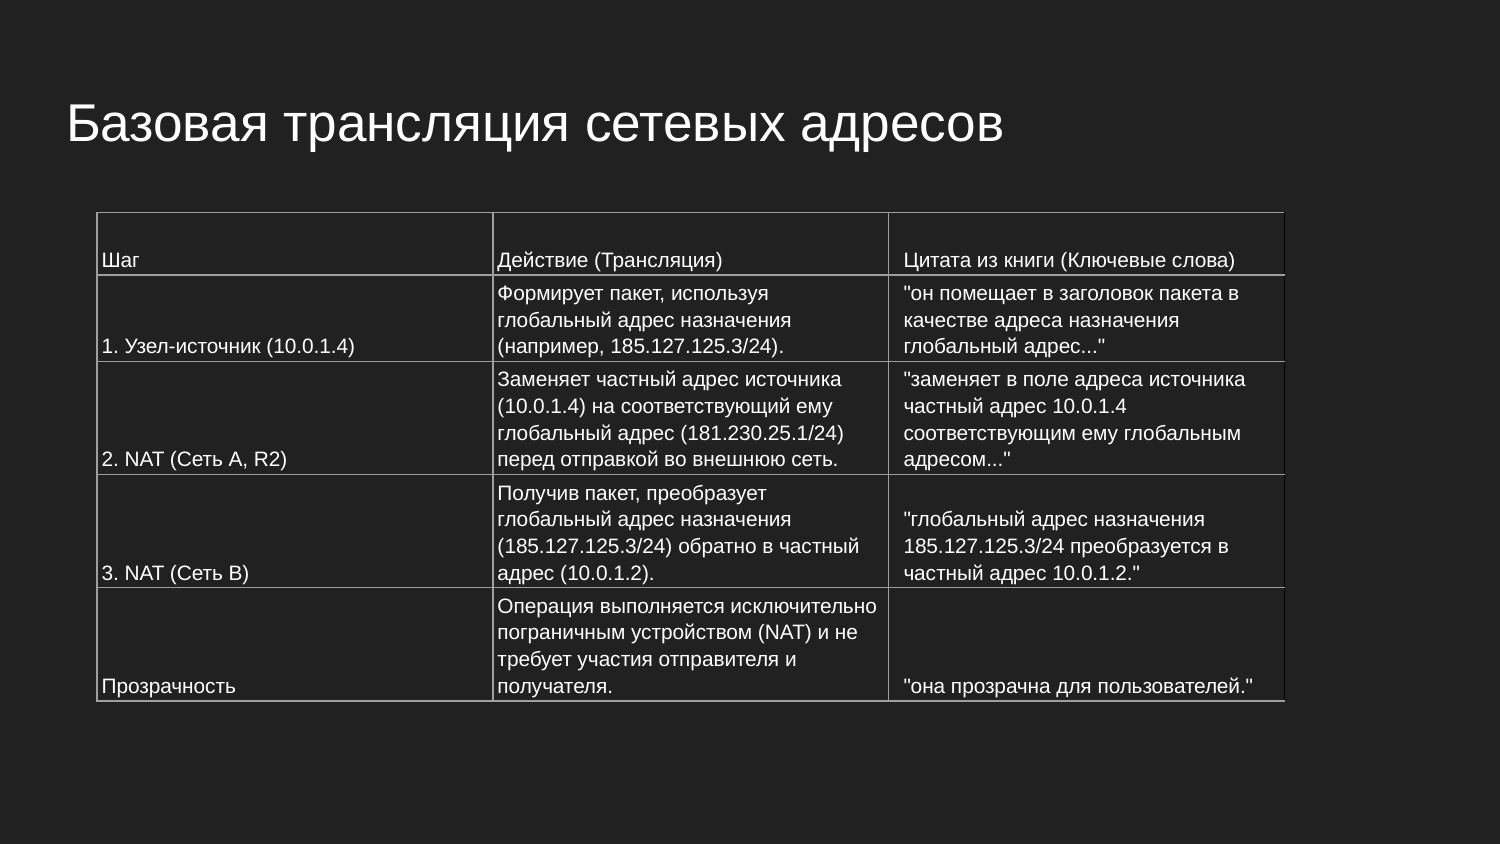

# Базовая трансляция сетевых адресов
| Шаг | Действие (Трансляция) | Цитата из книги (Ключевые слова) |
| --- | --- | --- |
| 1. Узел-источник (10.0.1.4) | Формирует пакет, используя глобальный адрес назначения (например, 185.127.125.3/24). | "он помещает в заголовок пакета в качестве адреса назначения глобальный адрес..." |
| 2. NAT (Сеть А, R2) | Заменяет частный адрес источника (10.0.1.4) на соответствующий ему глобальный адрес (181.230.25.1/24) перед отправкой во внешнюю сеть. | "заменяет в поле адреса источника частный адрес 10.0.1.4 соответствующим ему глобальным адресом..." |
| 3. NAT (Сеть В) | Получив пакет, преобразует глобальный адрес назначения (185.127.125.3/24) обратно в частный адрес (10.0.1.2). | "глобальный адрес назначения 185.127.125.3/24 преобразуется в частный адрес 10.0.1.2." |
| Прозрачность | Операция выполняется исключительно пограничным устройством (NAT) и не требует участия отправителя и получателя. | "она прозрачна для пользователей." |